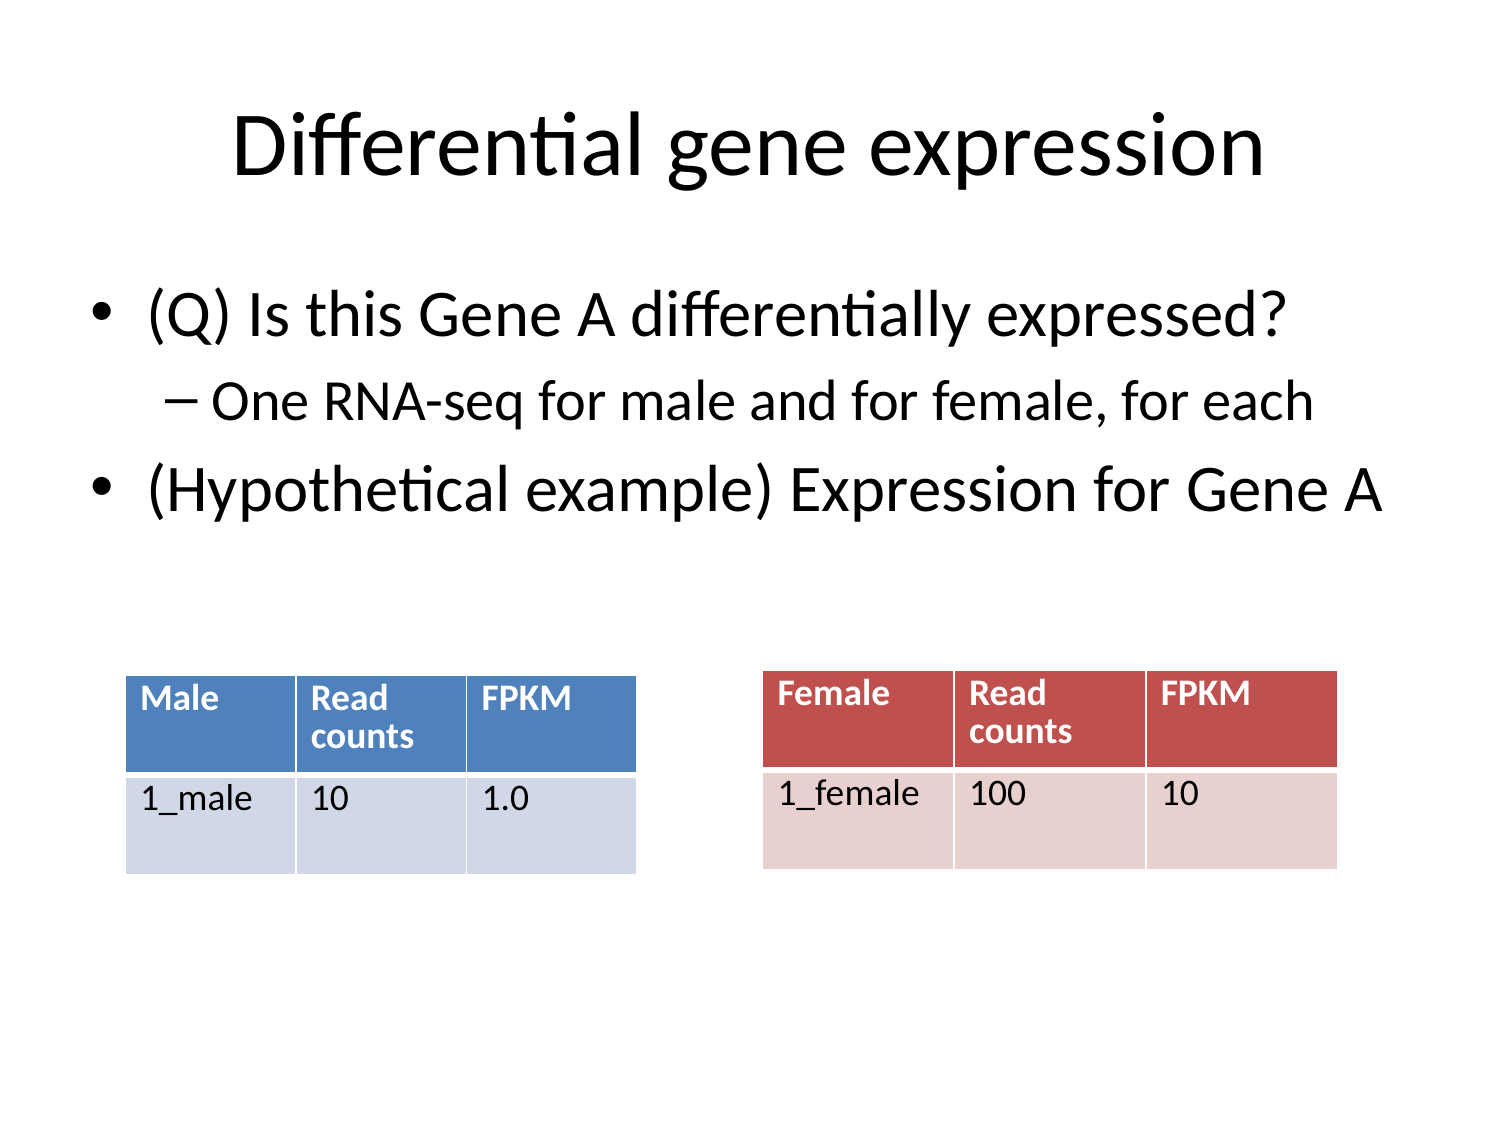

# Differential gene expression
(Q) Is this Gene A differentially expressed?
One RNA-seq for male and for female, for each
(Hypothetical example) Expression for Gene A

| Female | Read counts | FPKM |
| --- | --- | --- |
| 1\_female | 100 | 10 |
| Male | Read counts | FPKM |
| --- | --- | --- |
| 1\_male | 10 | 1.0 |